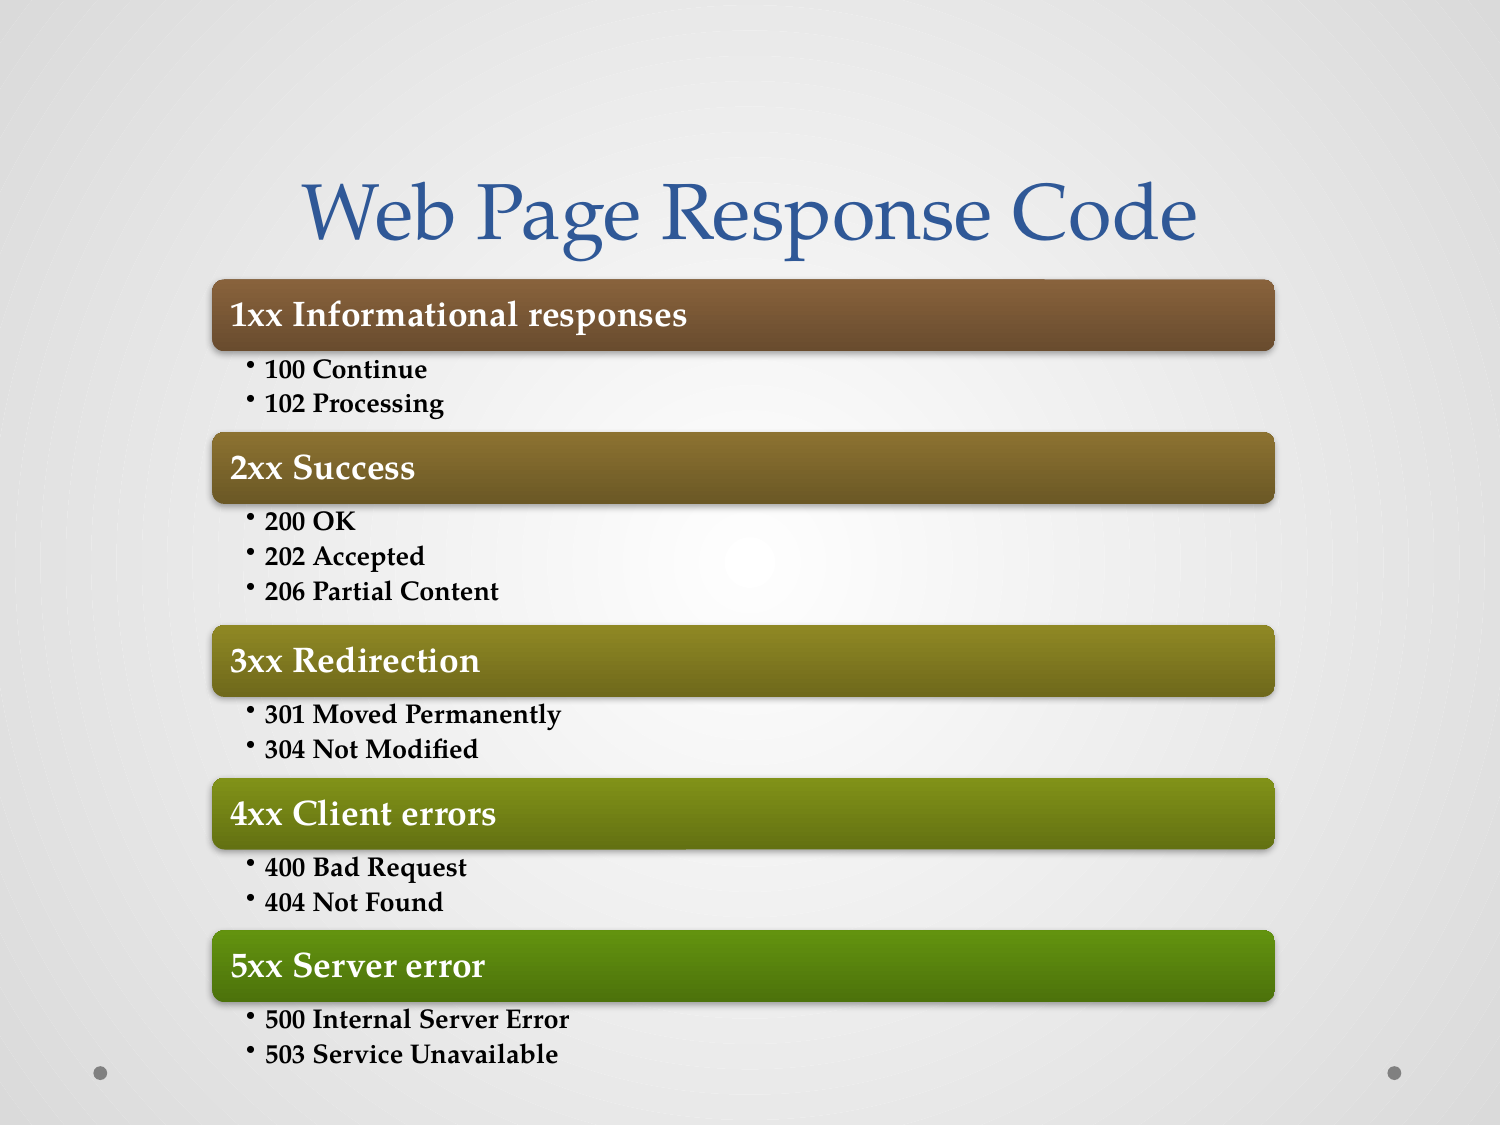

# Web Page Response Code
1xx Informational responses
100 Continue
102 Processing
2xx Success
200 OK
202 Accepted
206 Partial Content
3xx Redirection
301 Moved Permanently
304 Not Modified
4xx Client errors
400 Bad Request
404 Not Found
5xx Server error
500 Internal Server Error
503 Service Unavailable